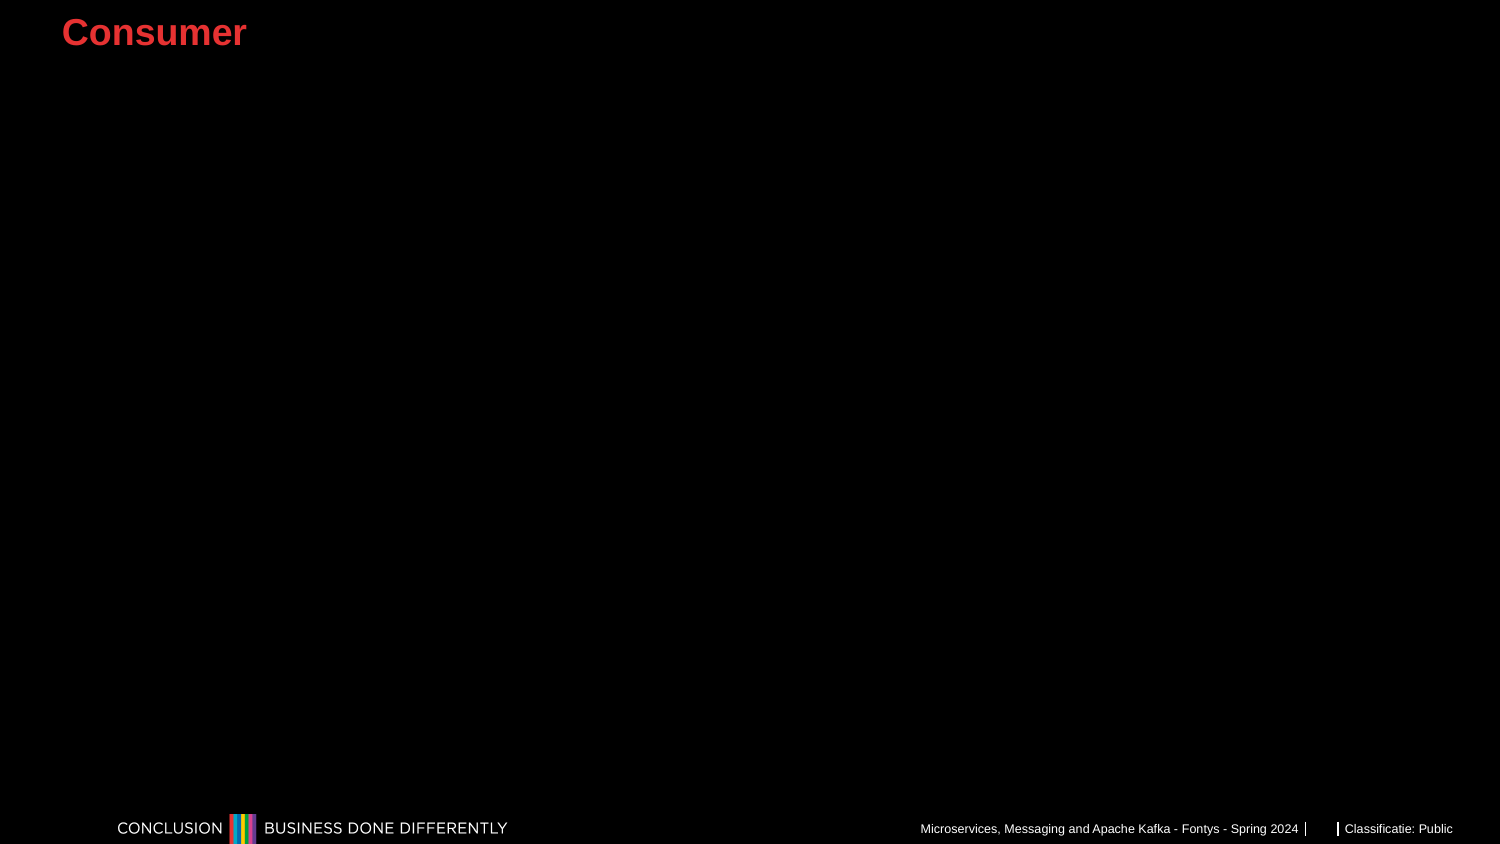

# Consumer

Microservices, Messaging and Apache Kafka - Fontys - Spring 2024